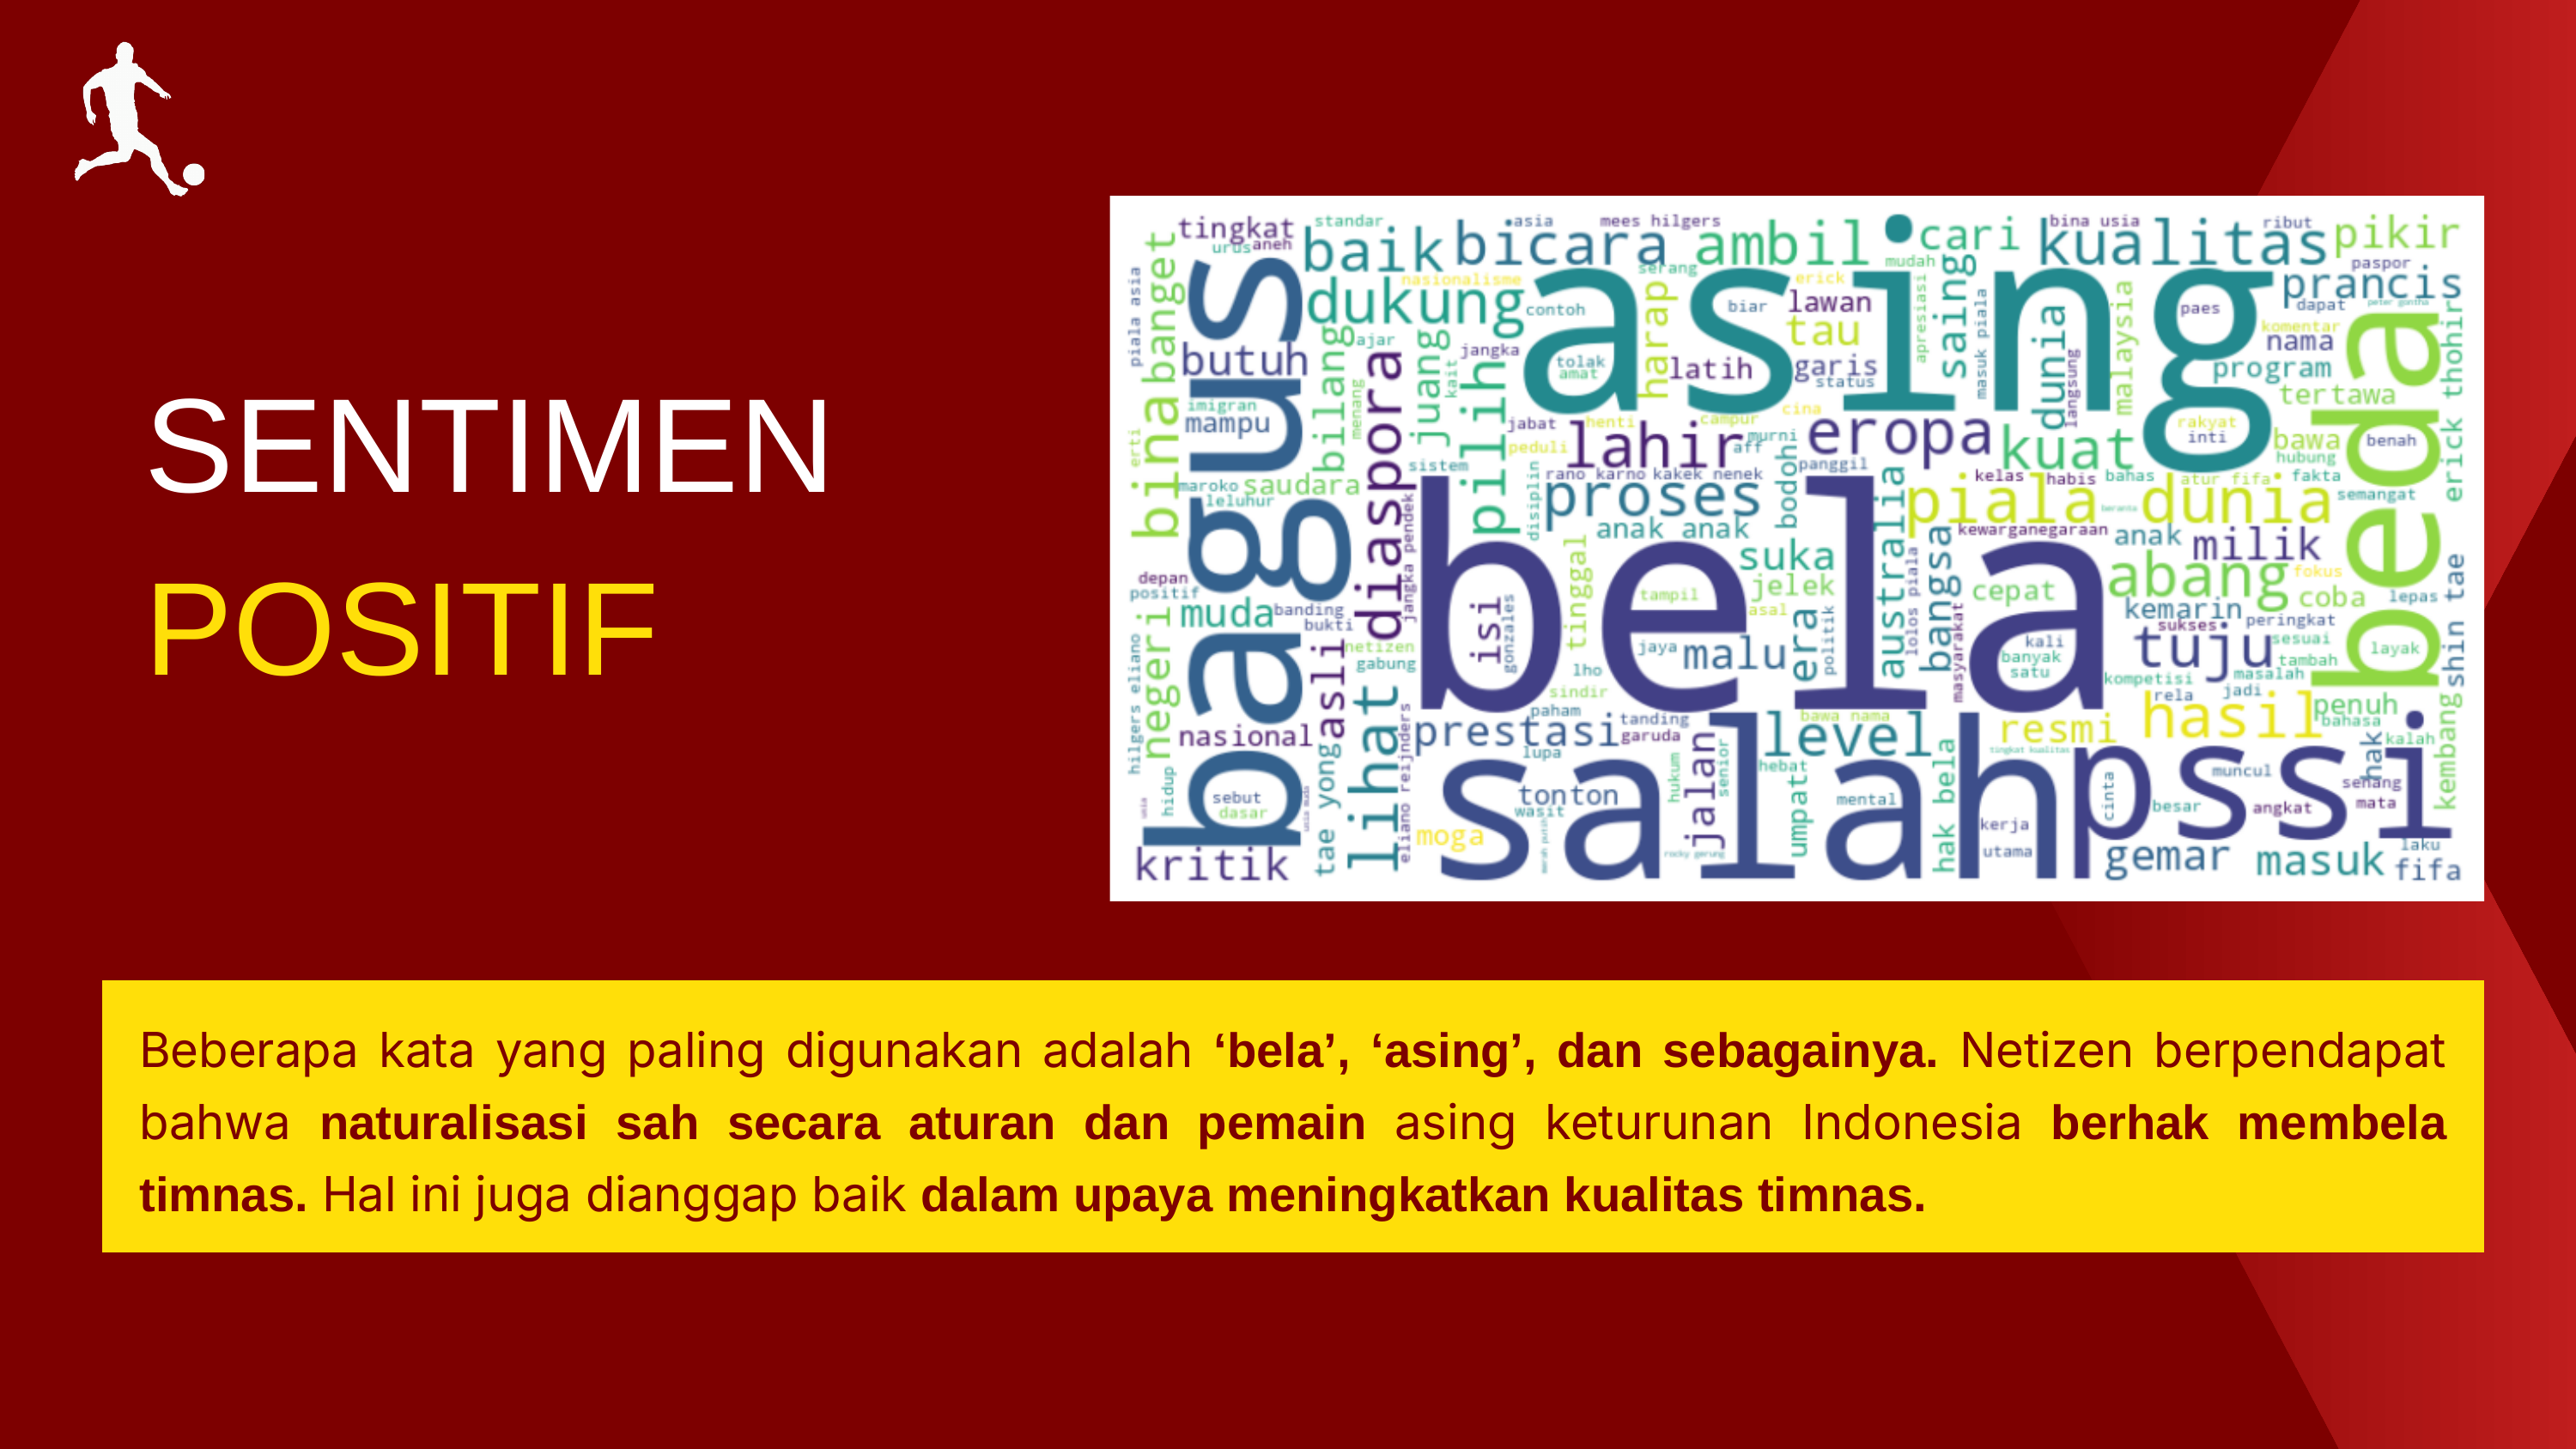

SENTIMEN
POSITIF

Beberapa kata yang paling digunakan adalah ‘bela’, ‘asing’, dan sebagainya. Netizen berpendapat bahwa naturalisasi sah secara aturan dan pemain asing keturunan Indonesia berhak membela timnas. Hal ini juga dianggap baik dalam upaya meningkatkan kualitas timnas.